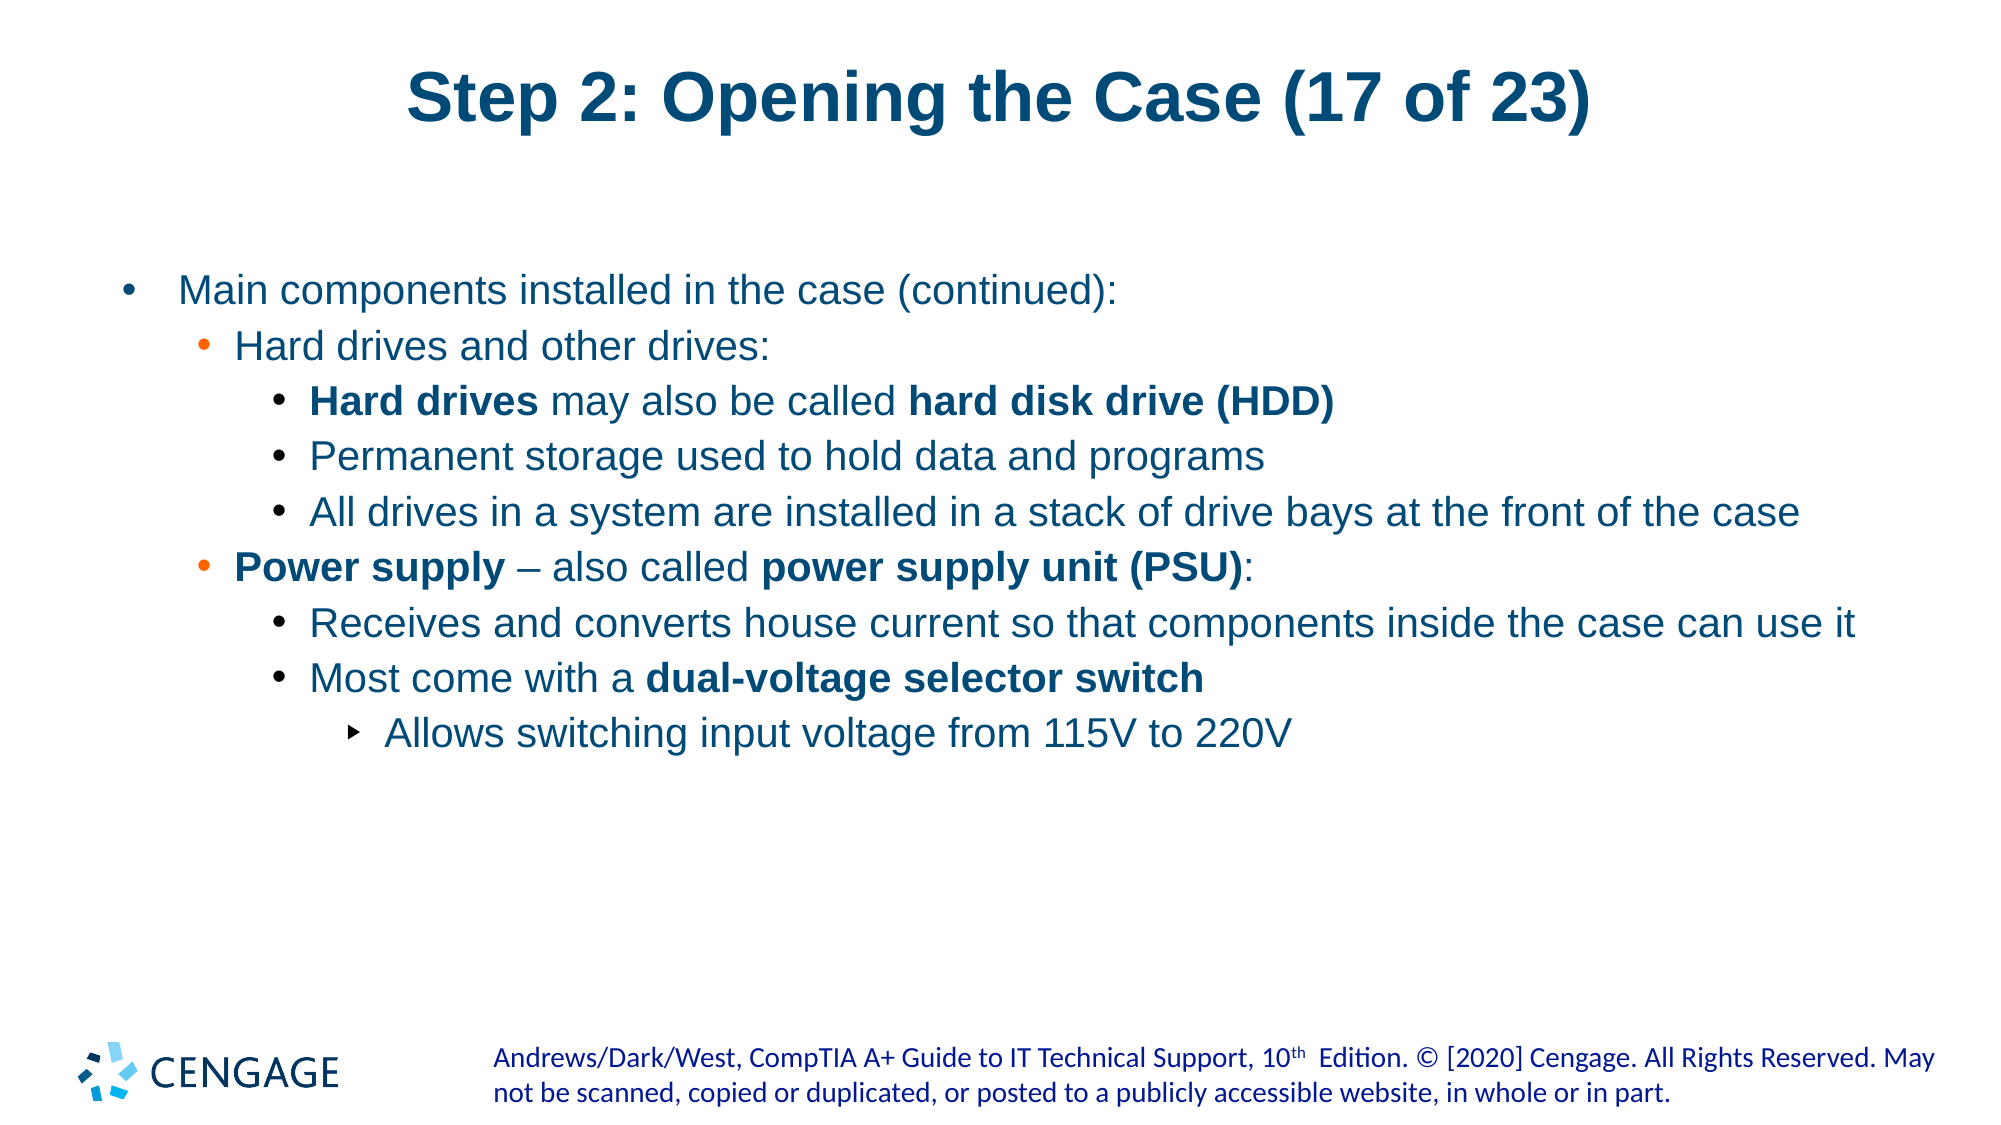

# Step 2: Opening the Case (17 of 23)
Main components installed in the case (continued):
Hard drives and other drives:
Hard drives may also be called hard disk drive (HDD)
Permanent storage used to hold data and programs
All drives in a system are installed in a stack of drive bays at the front of the case
Power supply – also called power supply unit (PSU):
Receives and converts house current so that components inside the case can use it
Most come with a dual-voltage selector switch
Allows switching input voltage from 115V to 220V